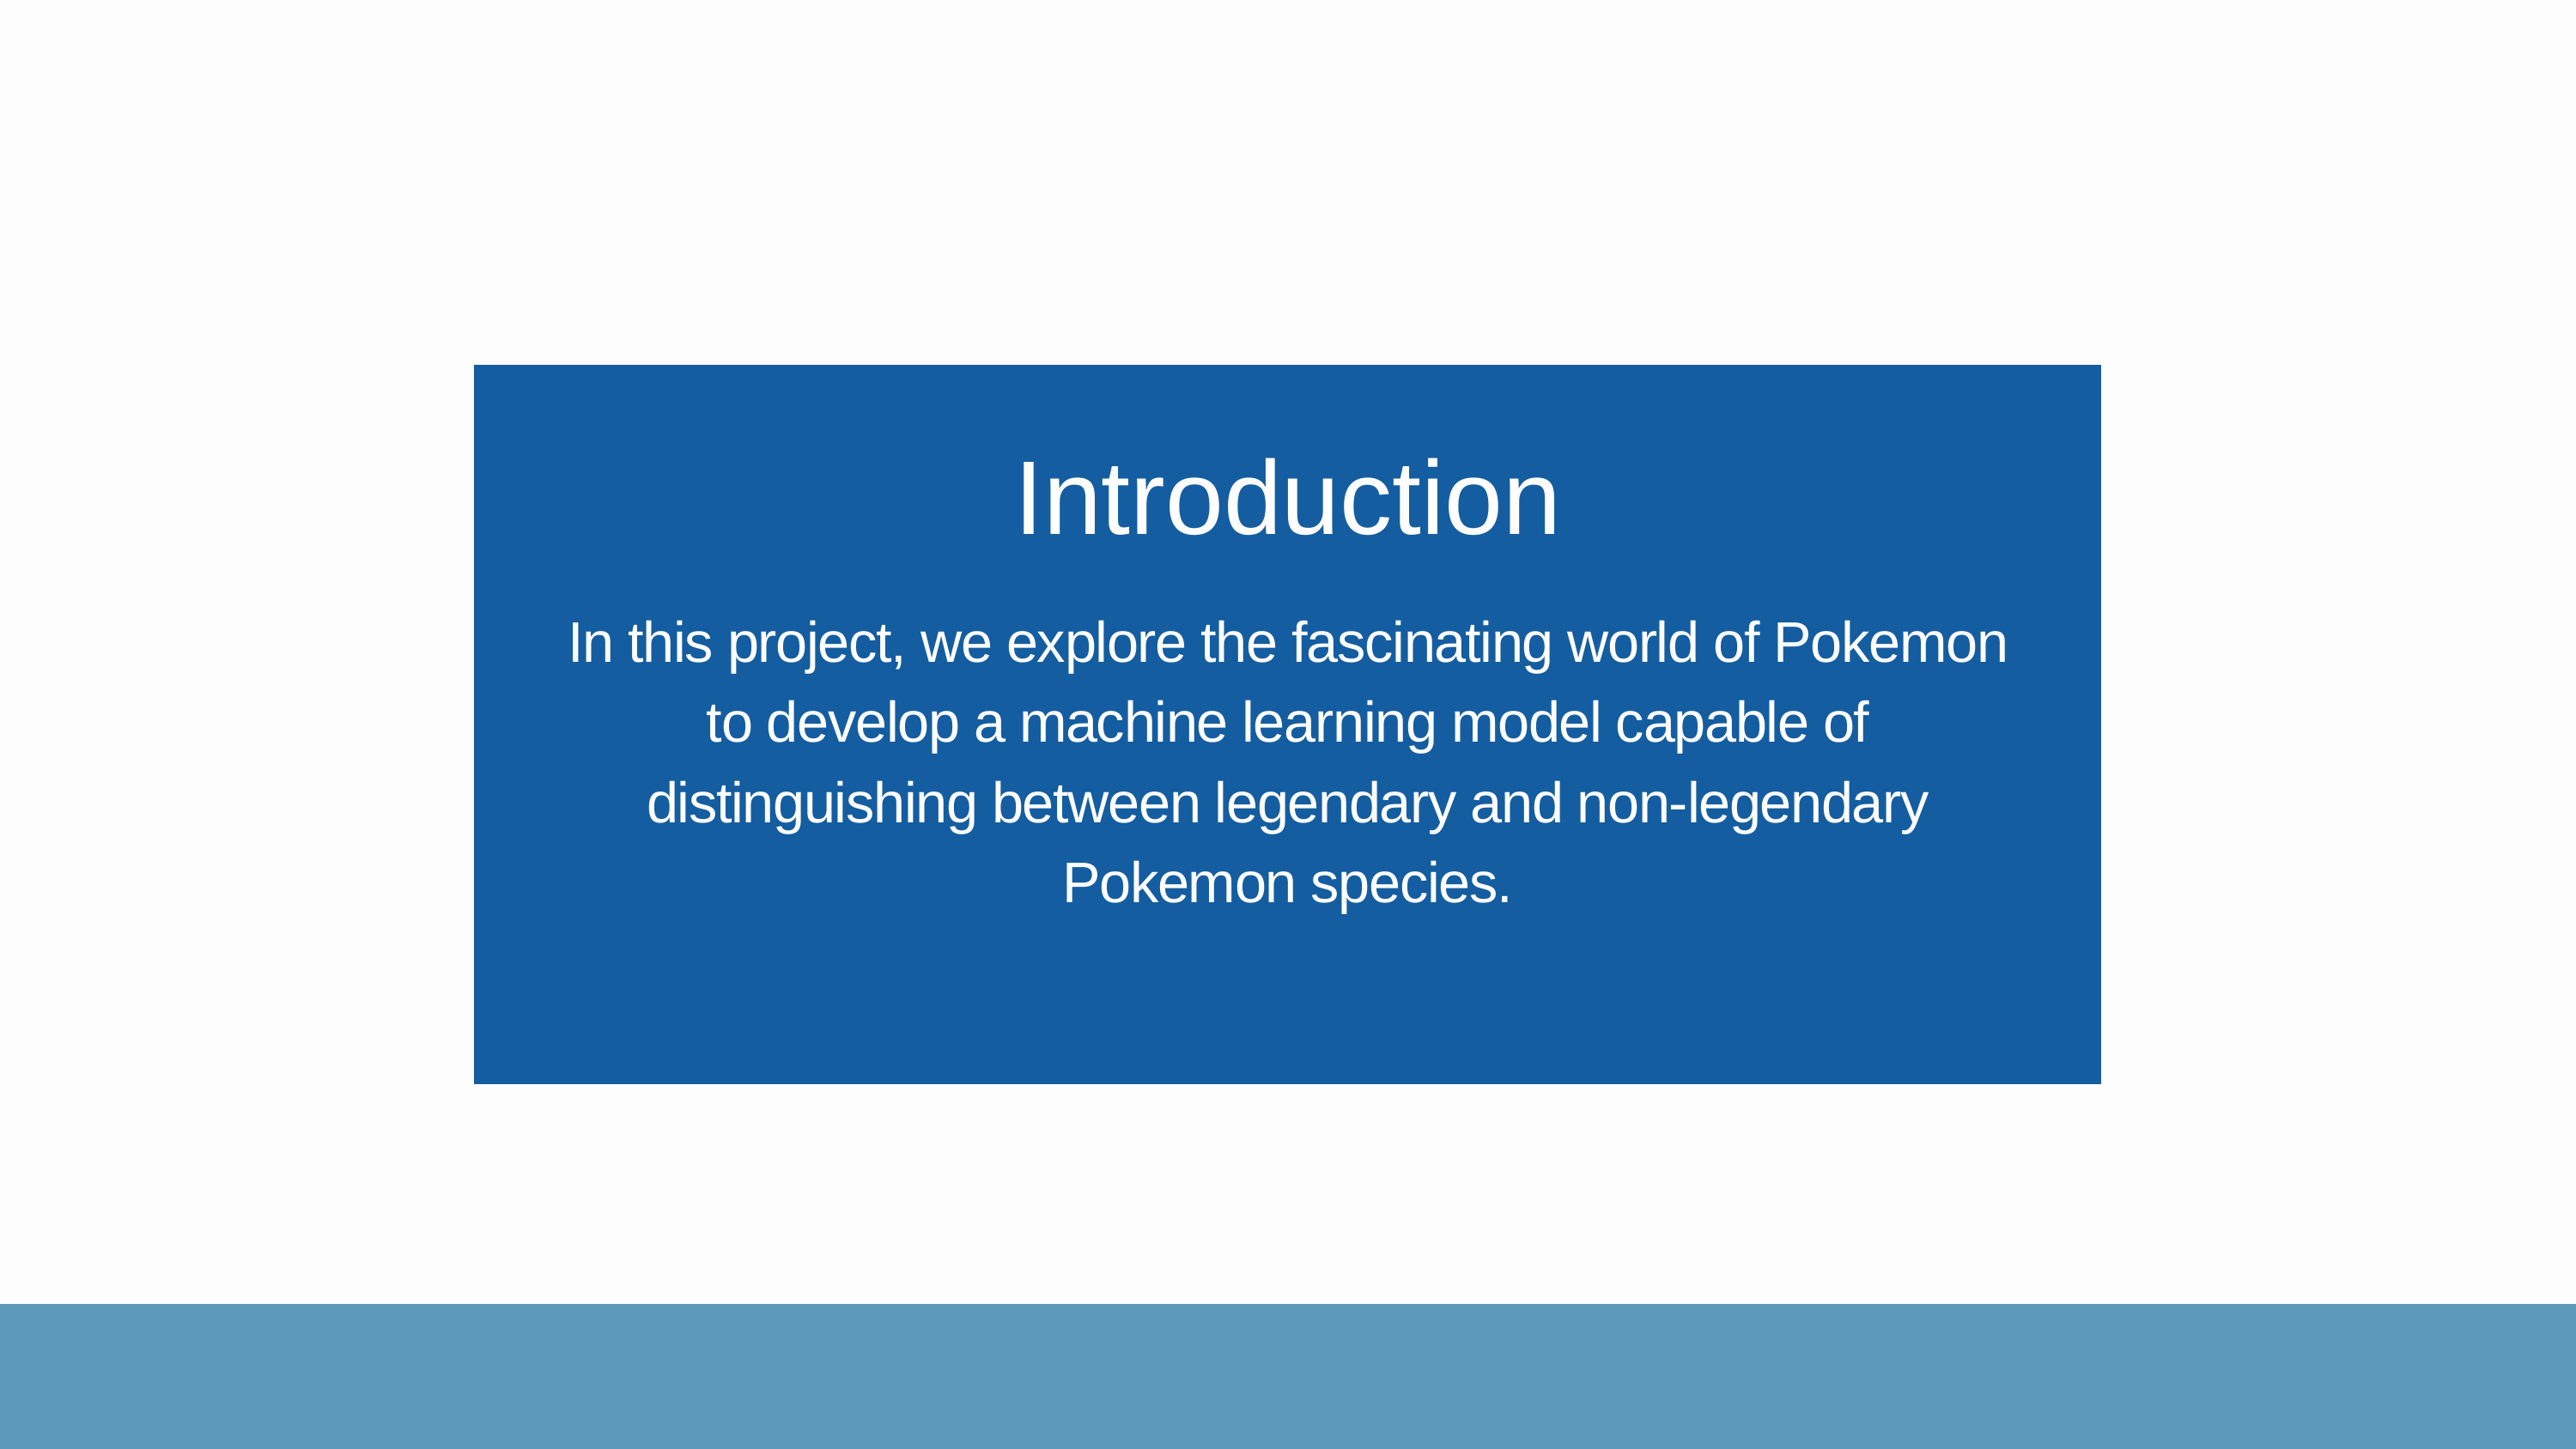

Introduction
In this project, we explore the fascinating world of Pokemon to develop a machine learning model capable of distinguishing between legendary and non-legendary Pokemon species.